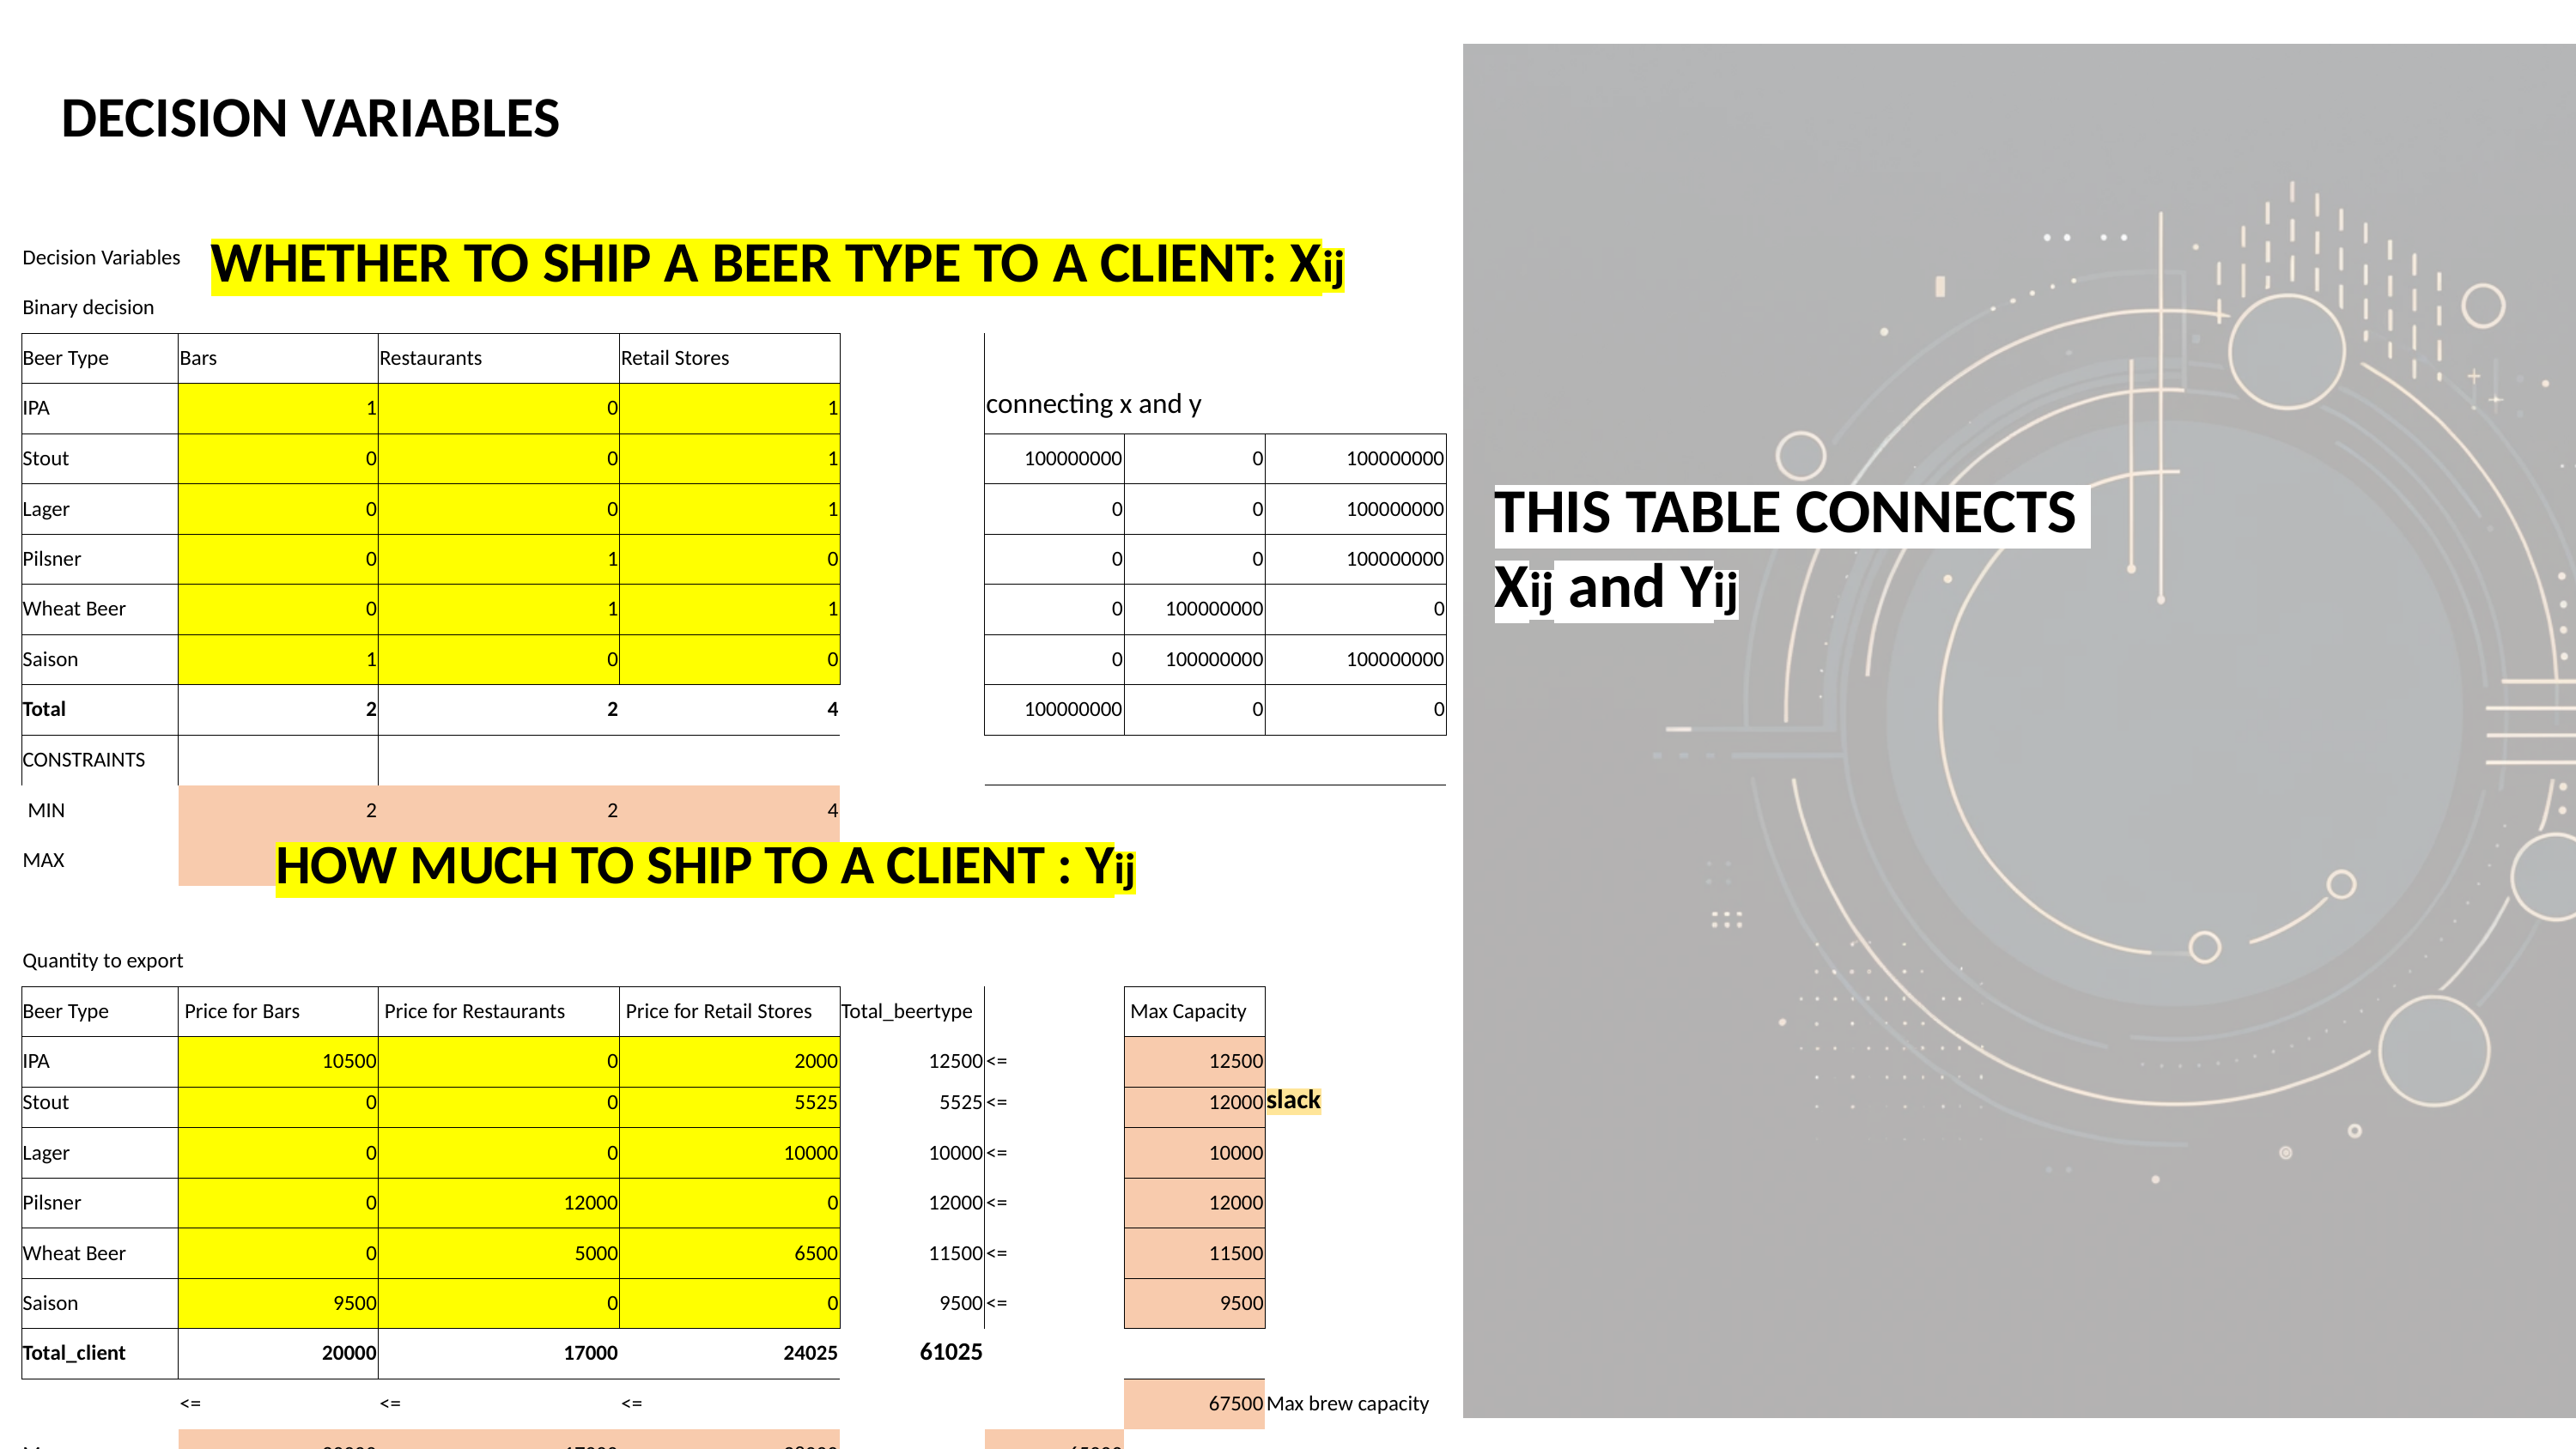

DECISION VARIABLES
|  |  |  |  |  |  |  |  |
| --- | --- | --- | --- | --- | --- | --- | --- |
| Decision Variables |  |  |  |  |  |  |  |
| Binary decision |  |  |  |  |  |  |  |
| Beer Type | Bars | Restaurants | Retail Stores |  |  |  |  |
| IPA | 1 | 0 | 1 |  | connecting x and y |  |  |
| Stout | 0 | 0 | 1 |  | 100000000 | 0 | 100000000 |
| Lager | 0 | 0 | 1 |  | 0 | 0 | 100000000 |
| Pilsner | 0 | 1 | 0 |  | 0 | 0 | 100000000 |
| Wheat Beer | 0 | 1 | 1 |  | 0 | 100000000 | 0 |
| Saison | 1 | 0 | 0 |  | 0 | 100000000 | 100000000 |
| Total | 2 | 2 | 4 |  | 100000000 | 0 | 0 |
| CONSTRAINTS |  |  |  |  |  |  |  |
| MIN | 2 | 2 | 4 |  |  |  |  |
| MAX | 4 | 4 | 6 |  |  |  |  |
|  |  |  |  |  |  |  |  |
| Quantity to export |  |  |  |  |  |  |  |
| Beer Type | Price for Bars | Price for Restaurants | Price for Retail Stores | Total\_beertype |  | Max Capacity |  |
| IPA | 10500 | 0 | 2000 | 12500 | <= | 12500 |  |
| Stout | 0 | 0 | 5525 | 5525 | <= | 12000 | slack |
| Lager | 0 | 0 | 10000 | 10000 | <= | 10000 |  |
| Pilsner | 0 | 12000 | 0 | 12000 | <= | 12000 |  |
| Wheat Beer | 0 | 5000 | 6500 | 11500 | <= | 11500 |  |
| Saison | 9500 | 0 | 0 | 9500 | <= | 9500 |  |
| Total\_client | 20000 | 17000 | 24025 | 61025 |  |  |  |
|  | <= | <= | <= |  |  | 67500 | Max brew capacity |
| Max | 20000 | 17000 | 28000 |  | 65000 |  |  |
|  |  |  | slack |  | max shipping capacity |  |  |
WHETHER TO SHIP A BEER TYPE TO A CLIENT: Xij
THIS TABLE CONNECTS
Xij and Yij
HOW MUCH TO SHIP TO A CLIENT : Yij